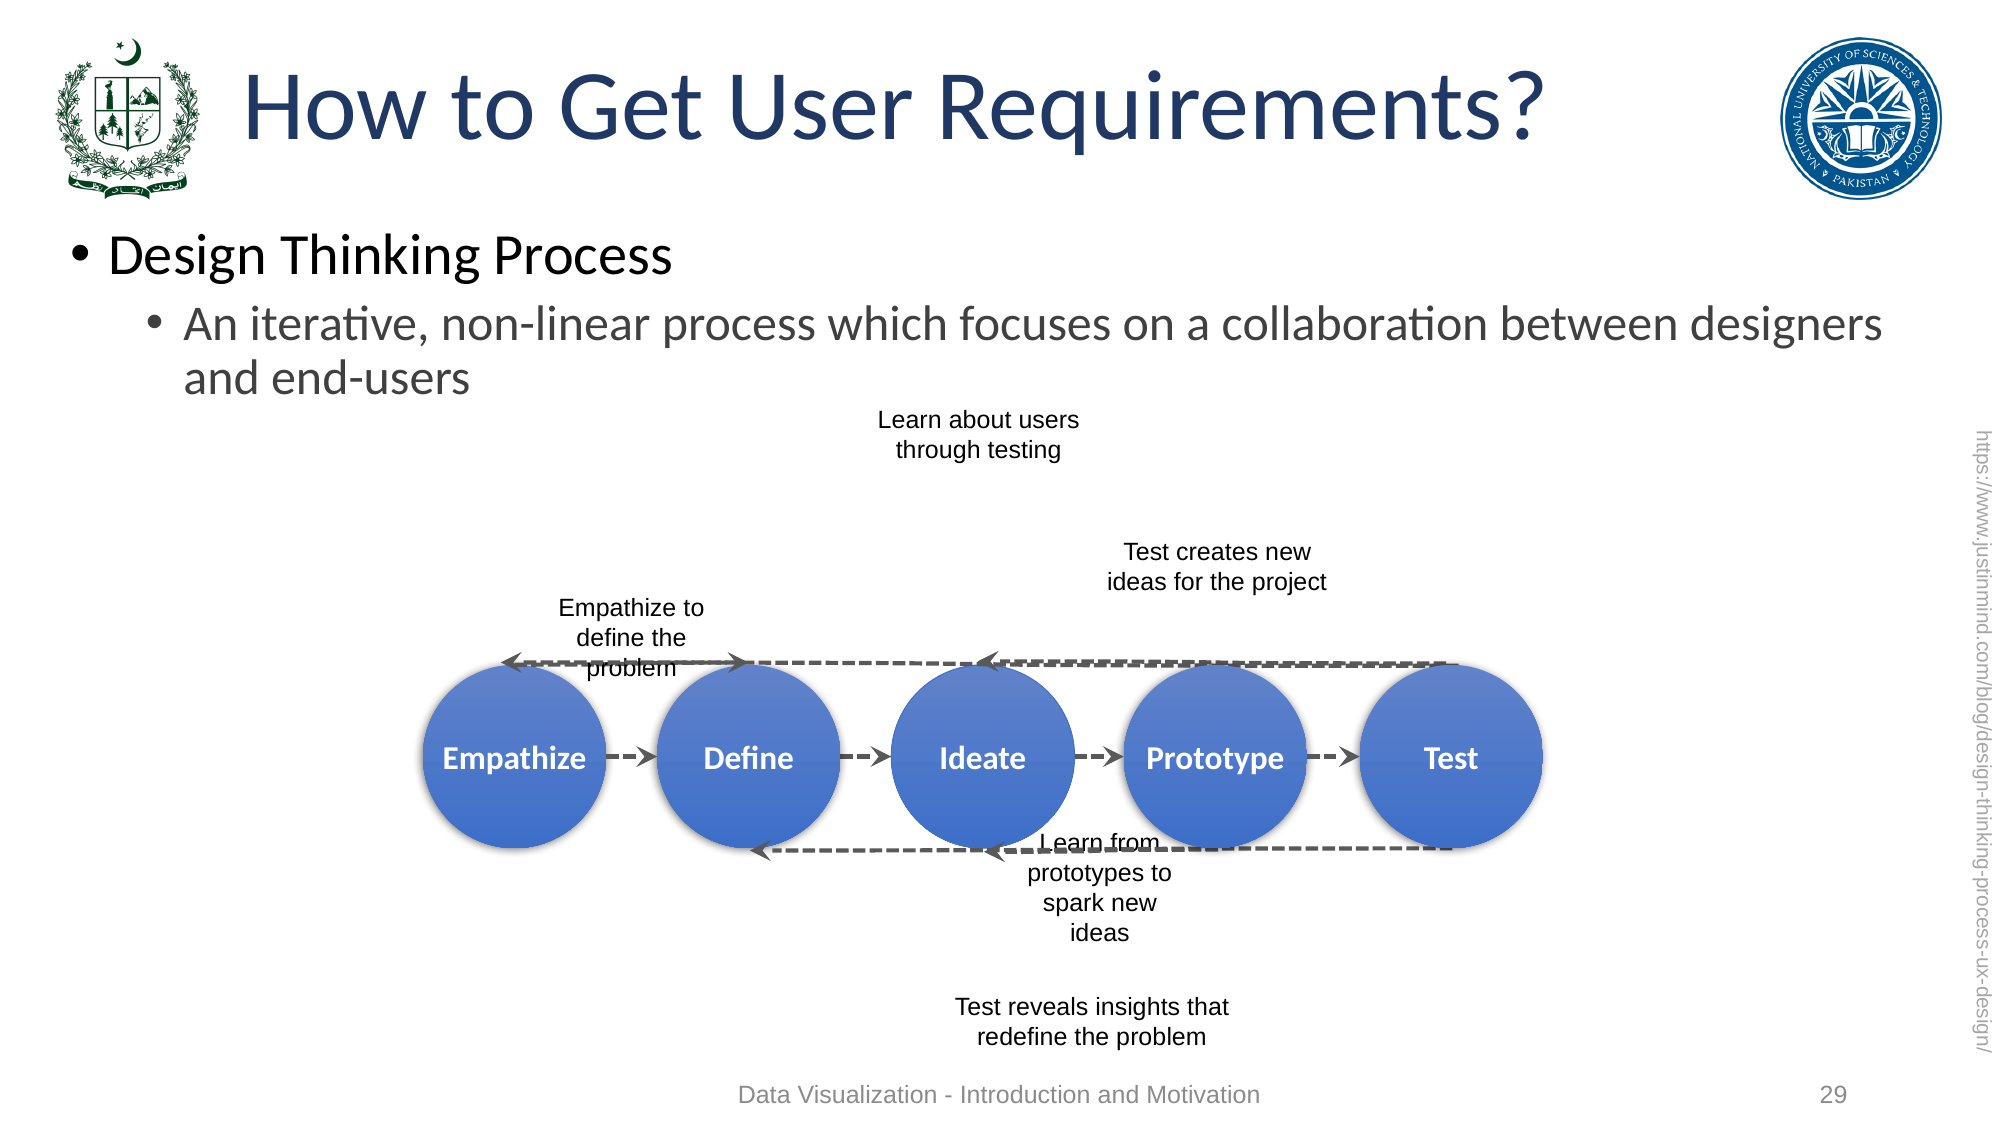

# How to Get User Requirements?
Design Thinking Process
An iterative, non-linear process which focuses on a collaboration between designers and end-users
Learn about users through testing
Test creates new ideas for the project
Empathize to
define the
problem
Define
Empathize
Ideate
Prototype
Test
https://www.justinmind.com/blog/design-thinking-process-ux-design/
Learn from prototypes to spark new ideas
Test reveals insights that redefine the problem
Data Visualization - Introduction and Motivation
29